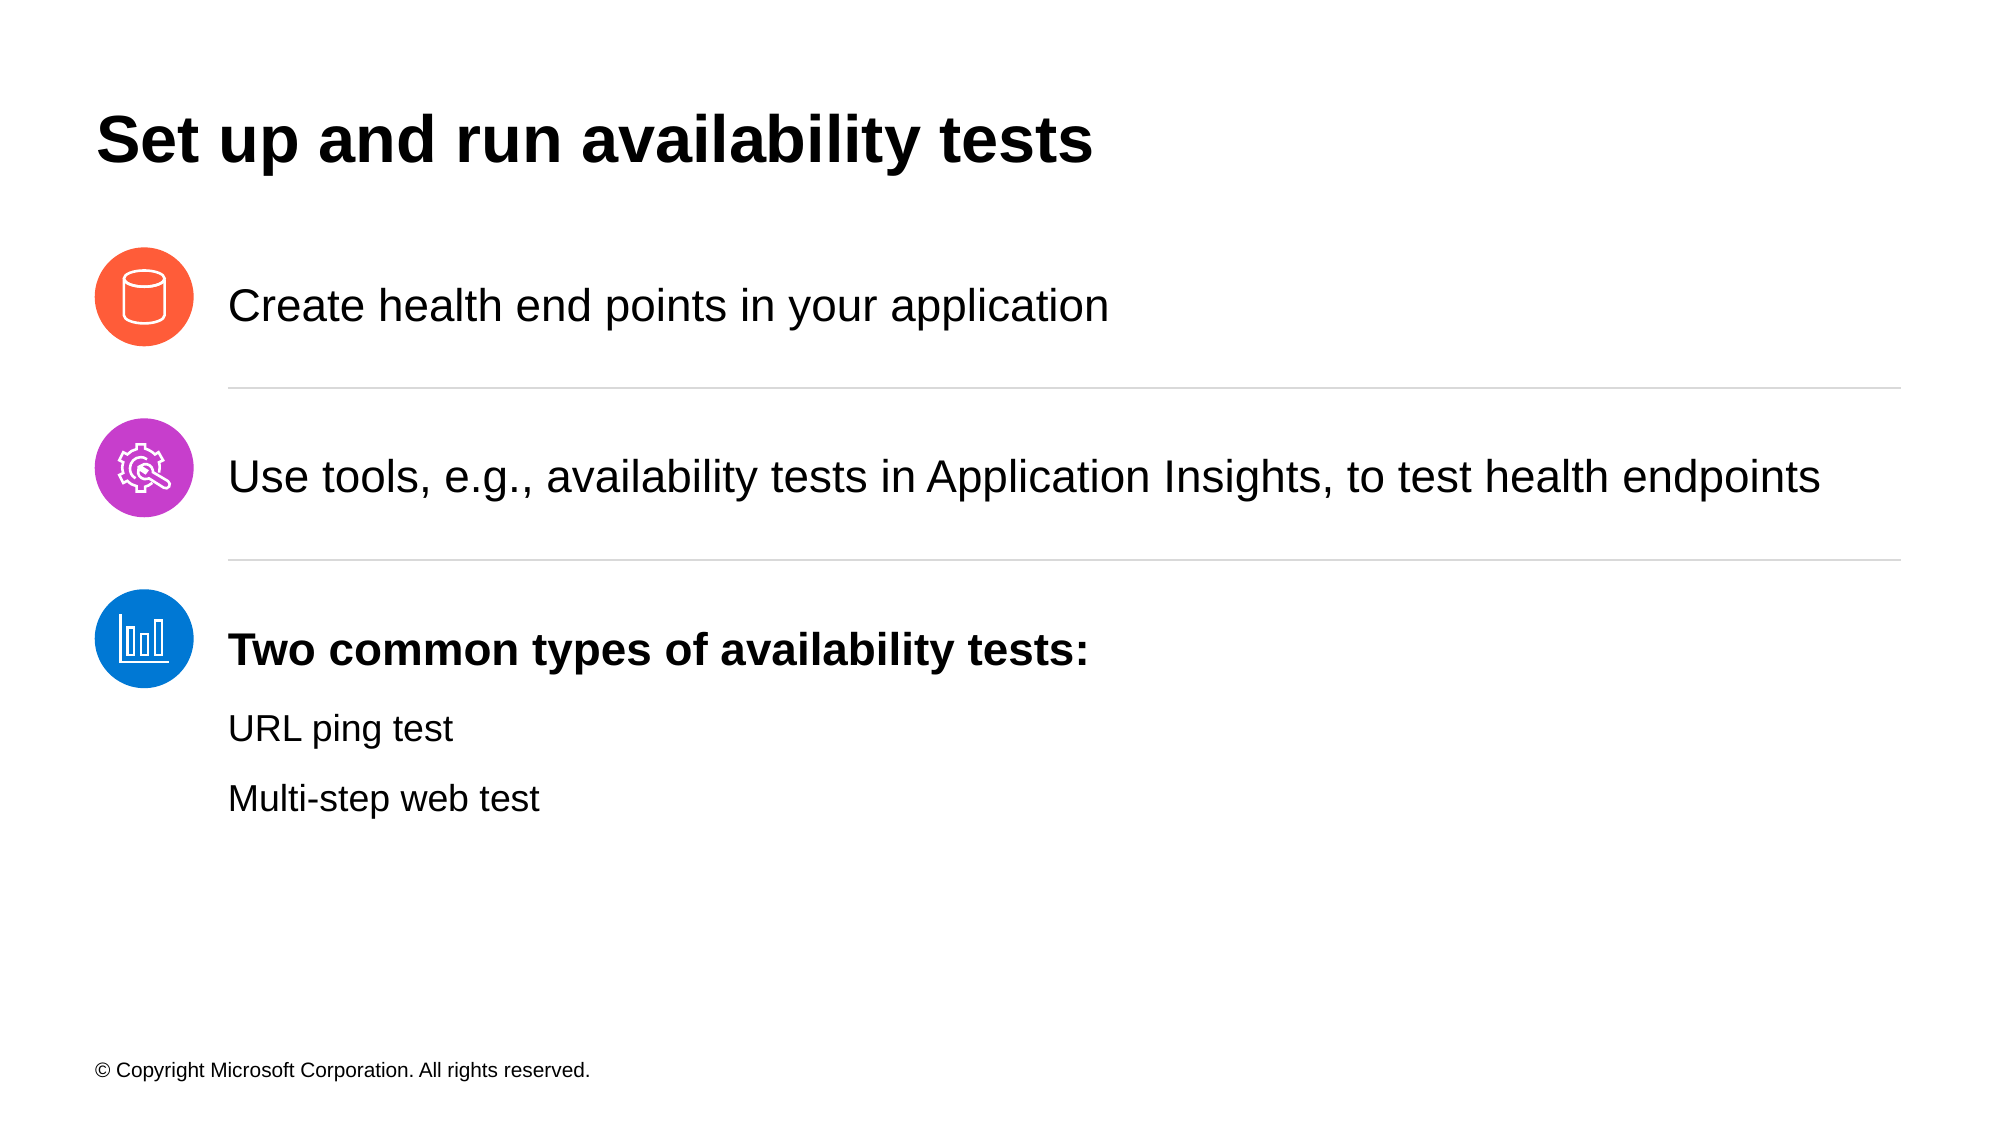

# Set up and run availability tests
Create health end points in your application

Use tools, e.g., availability tests in Application Insights, to test health endpoints

Two common types of availability tests:
URL ping test
Multi-step web test